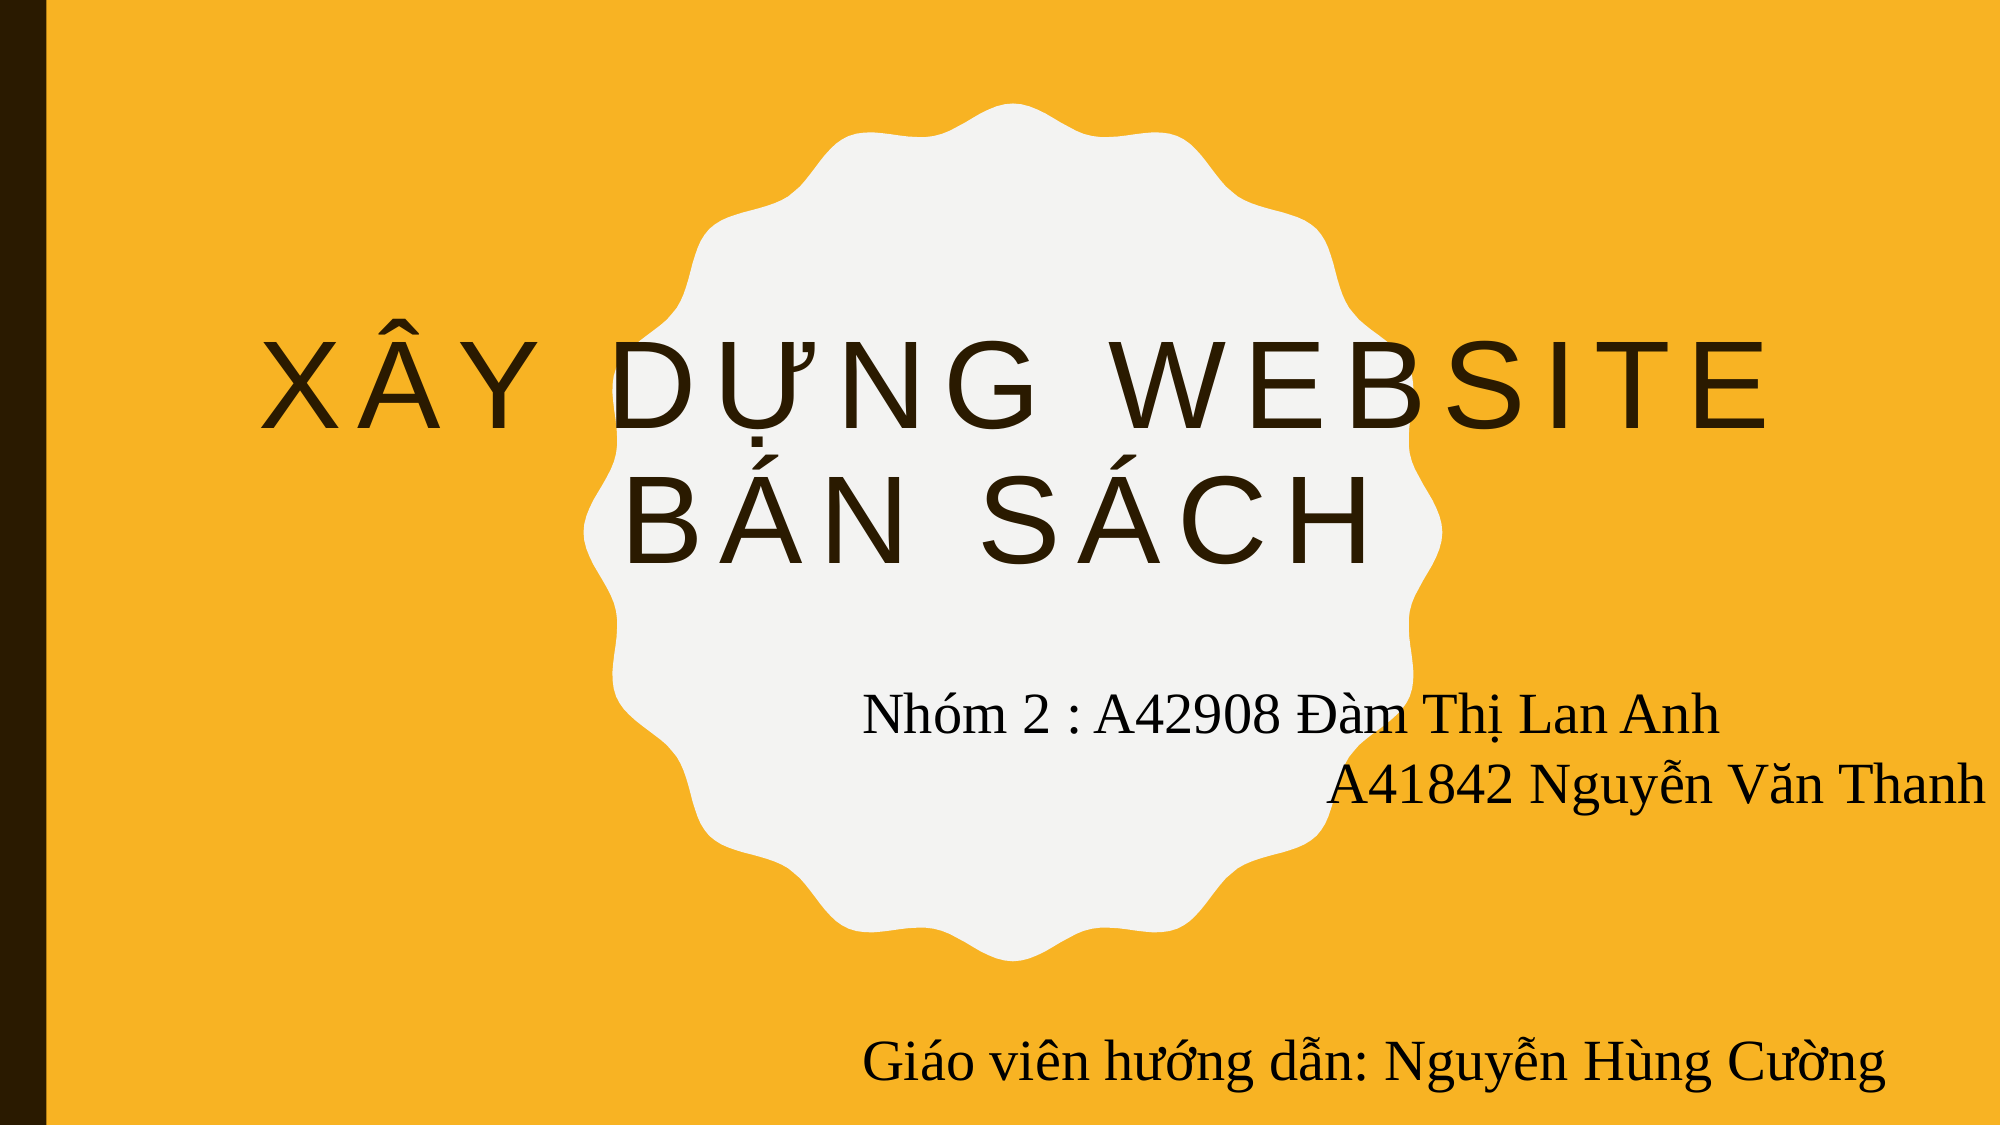

# Xây dựng Website bán sách
Nhóm 2 : A42908 Đàm Thị Lan Anh
			 A41842 Nguyễn Văn Thanh
Giáo viên hướng dẫn: Nguyễn Hùng Cường